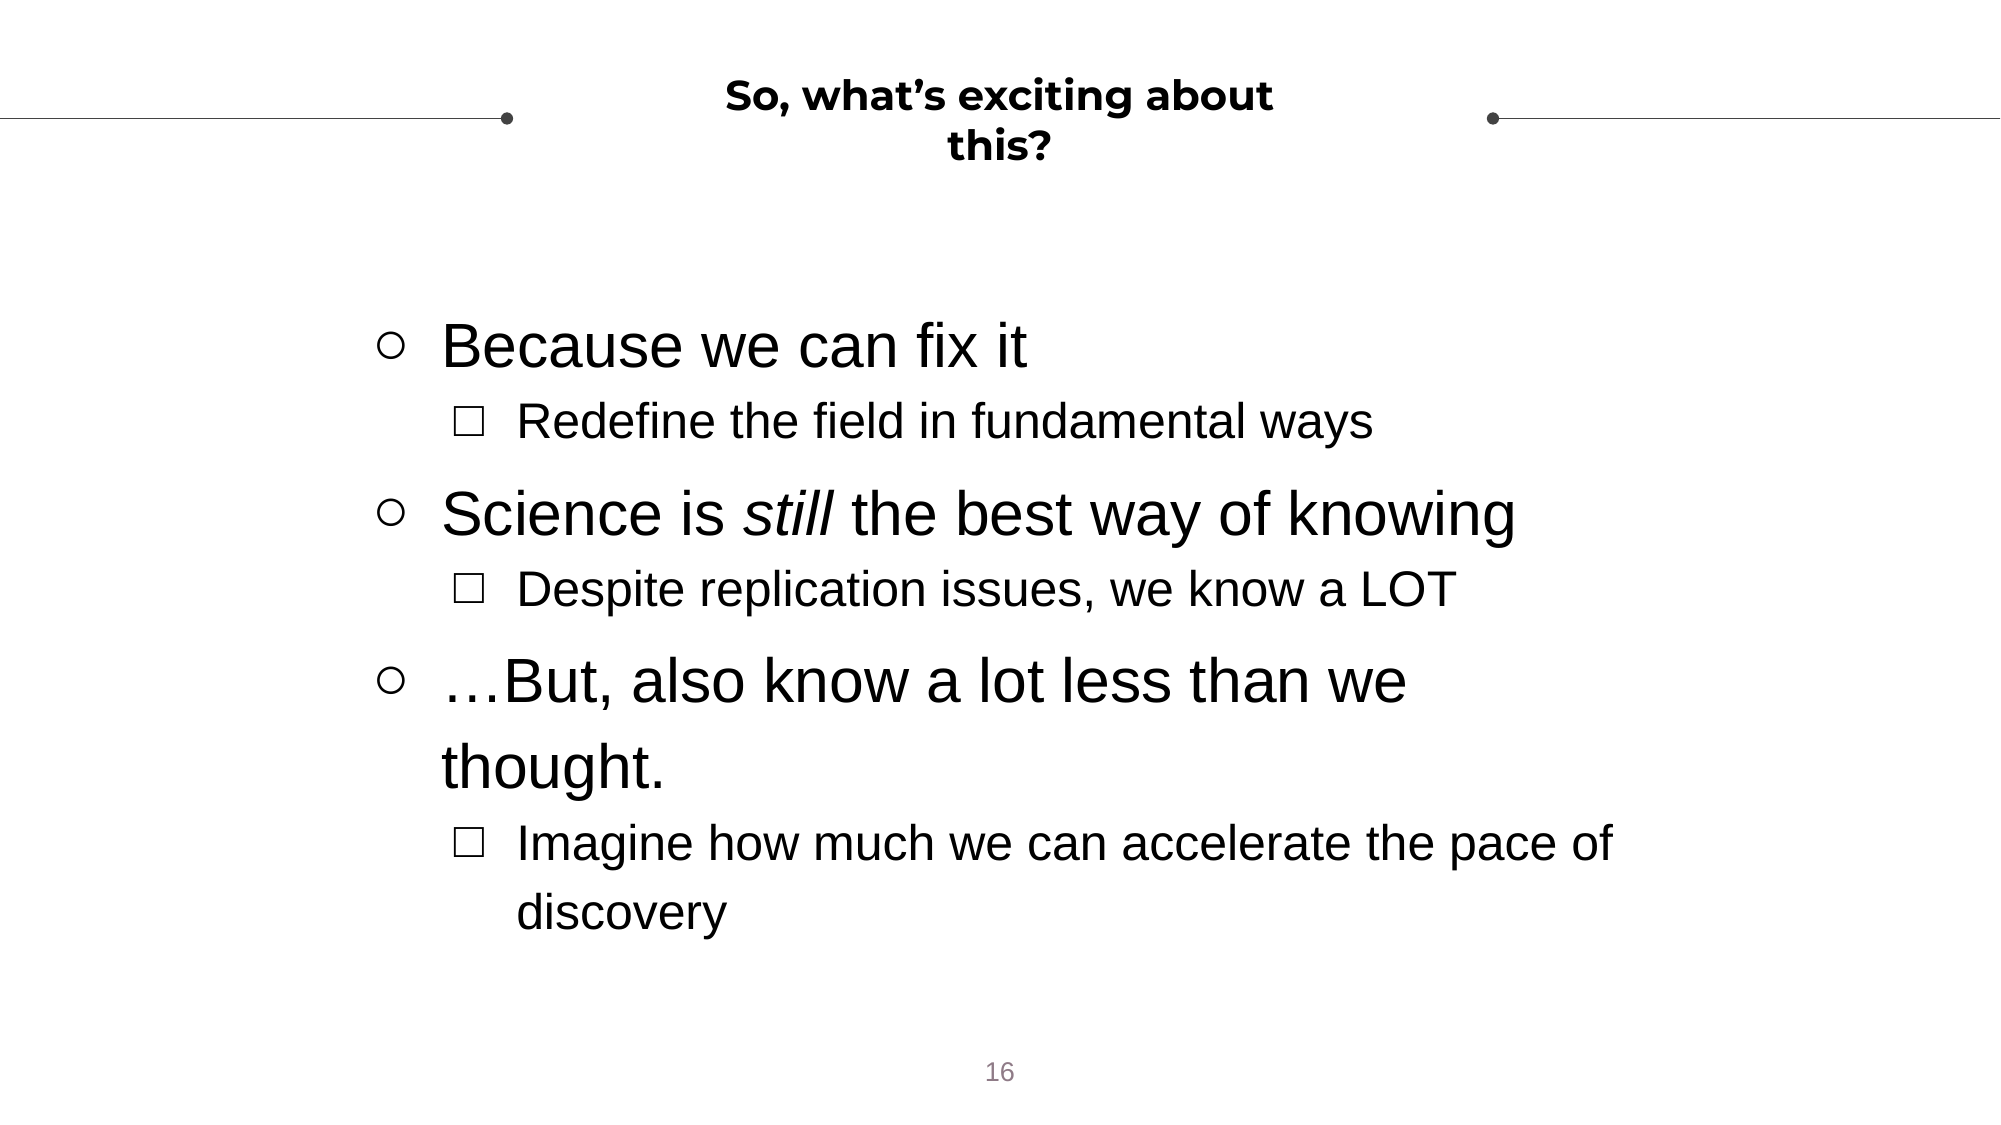

# So, what’s exciting about this?

Because we can fix it
Redefine the field in fundamental ways
Science is still the best way of knowing
Despite replication issues, we know a LOT
…But, also know a lot less than we thought.
Imagine how much we can accelerate the pace of discovery
16